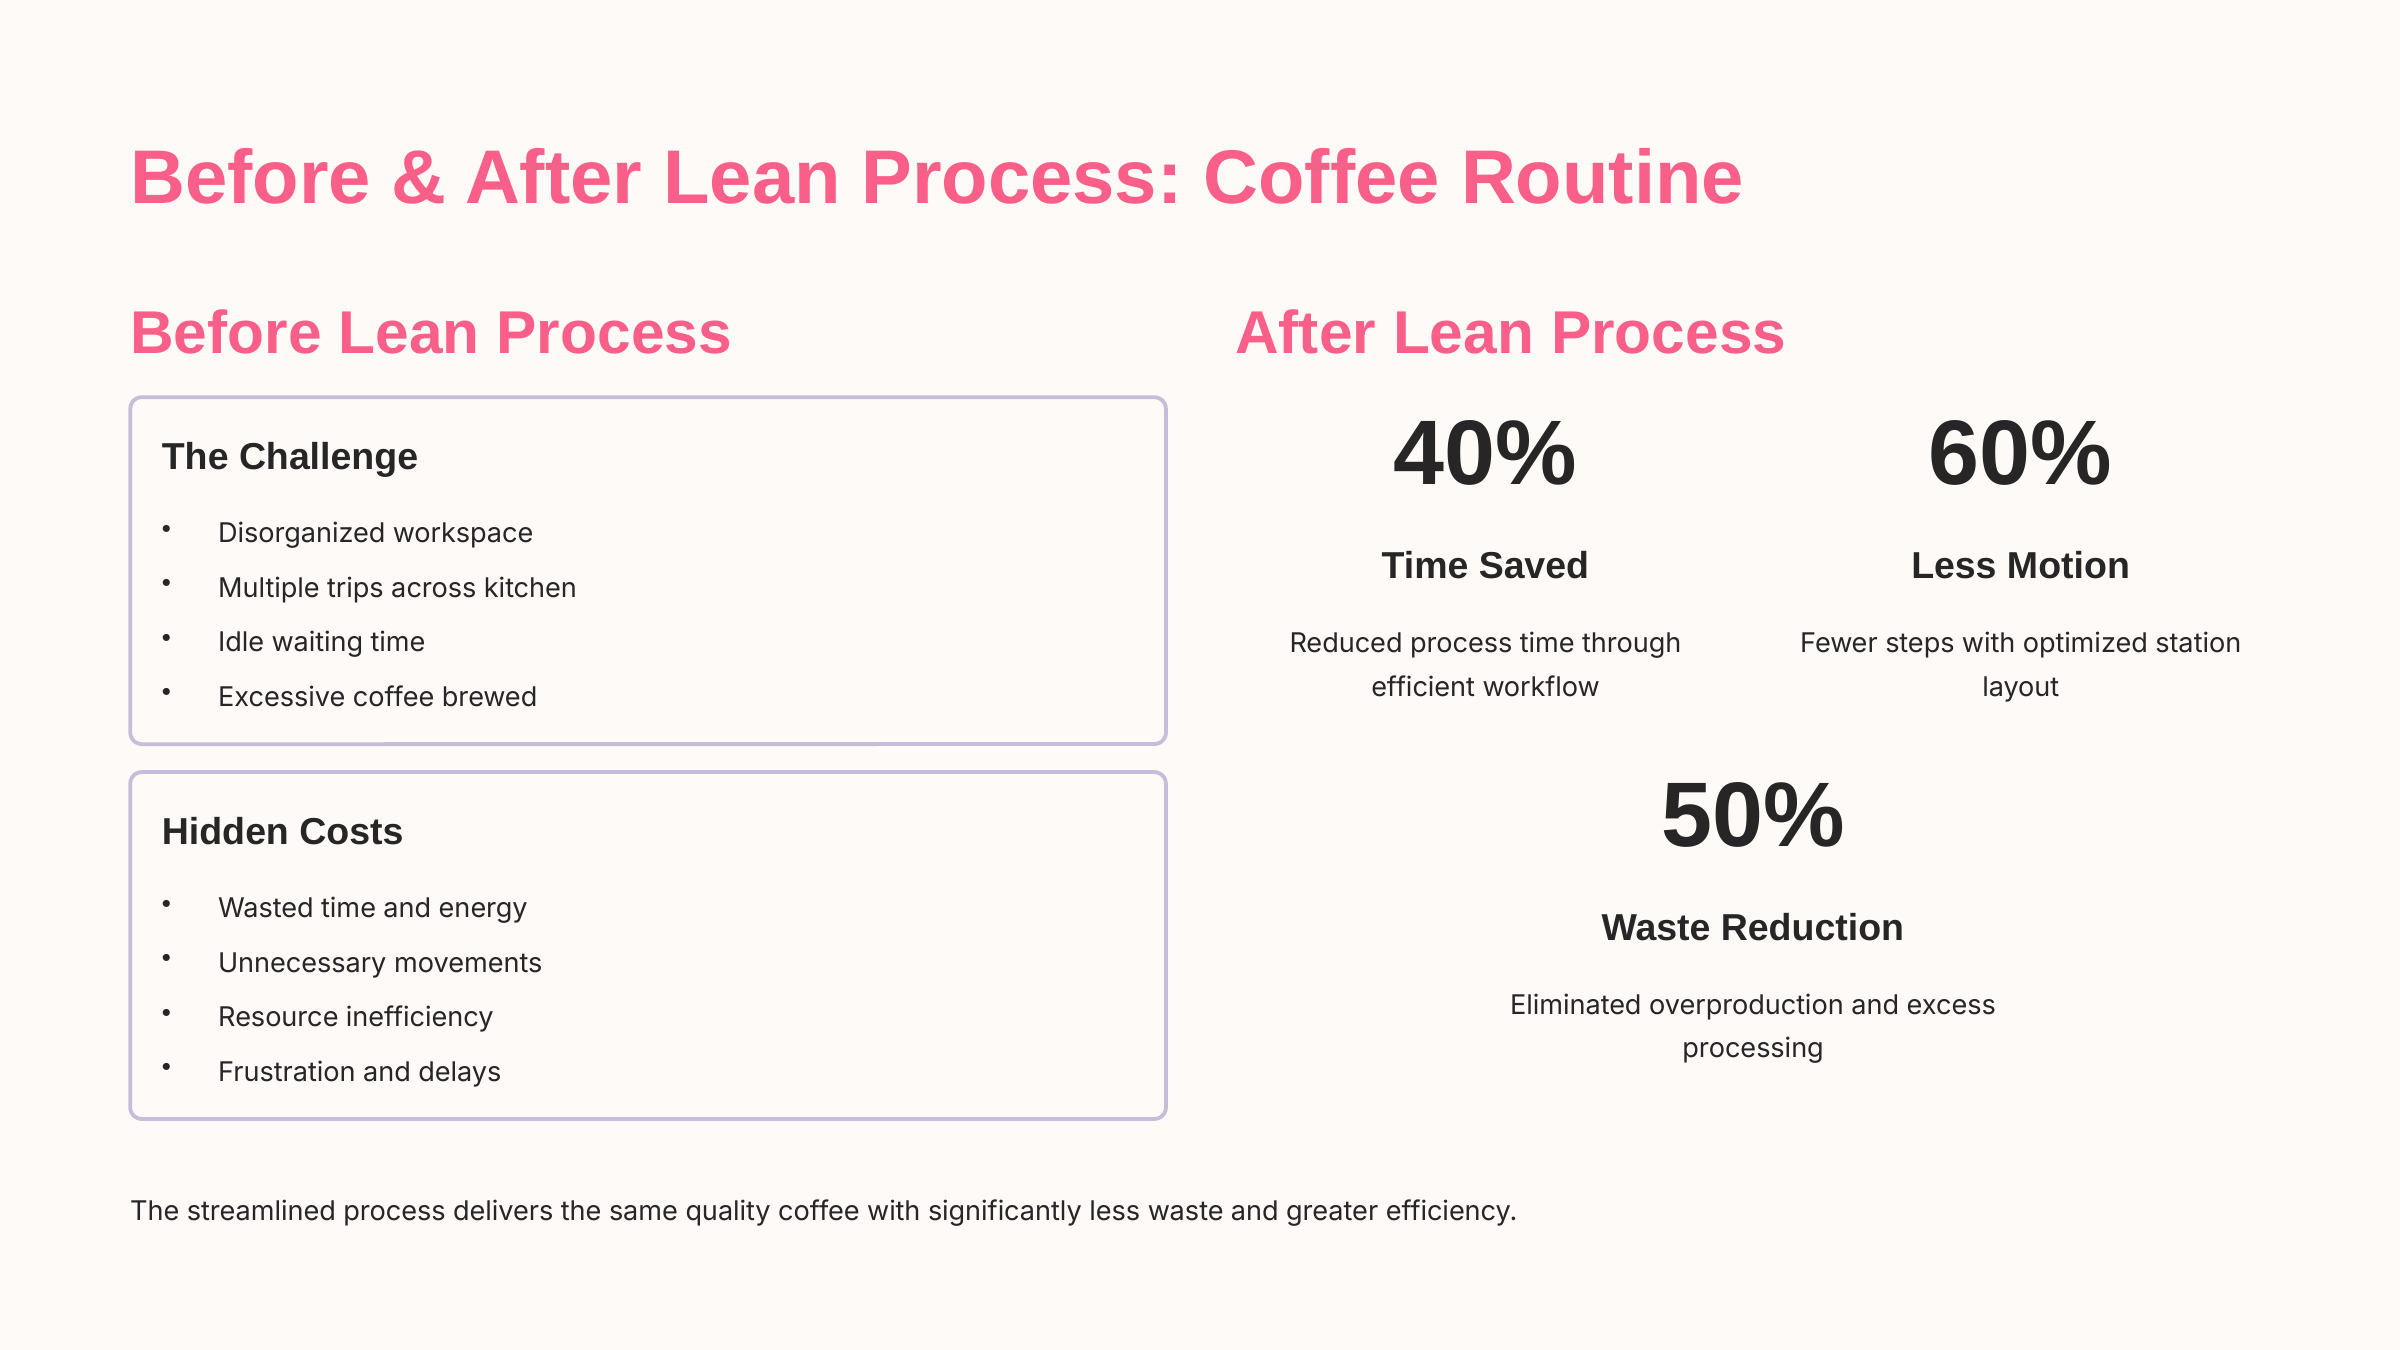

Before & After Lean Process: Coffee Routine
Before Lean Process
After Lean Process

40%
60%
The Challenge
Disorganized workspace
Time Saved
Less Motion
Multiple trips across kitchen
Idle waiting time
Reduced process time through efficient workflow
Fewer steps with optimized station layout
Excessive coffee brewed

50%
Hidden Costs
Wasted time and energy
Waste Reduction
Unnecessary movements
Eliminated overproduction and excess processing
Resource inefficiency
Frustration and delays
The streamlined process delivers the same quality coffee with significantly less waste and greater efficiency.